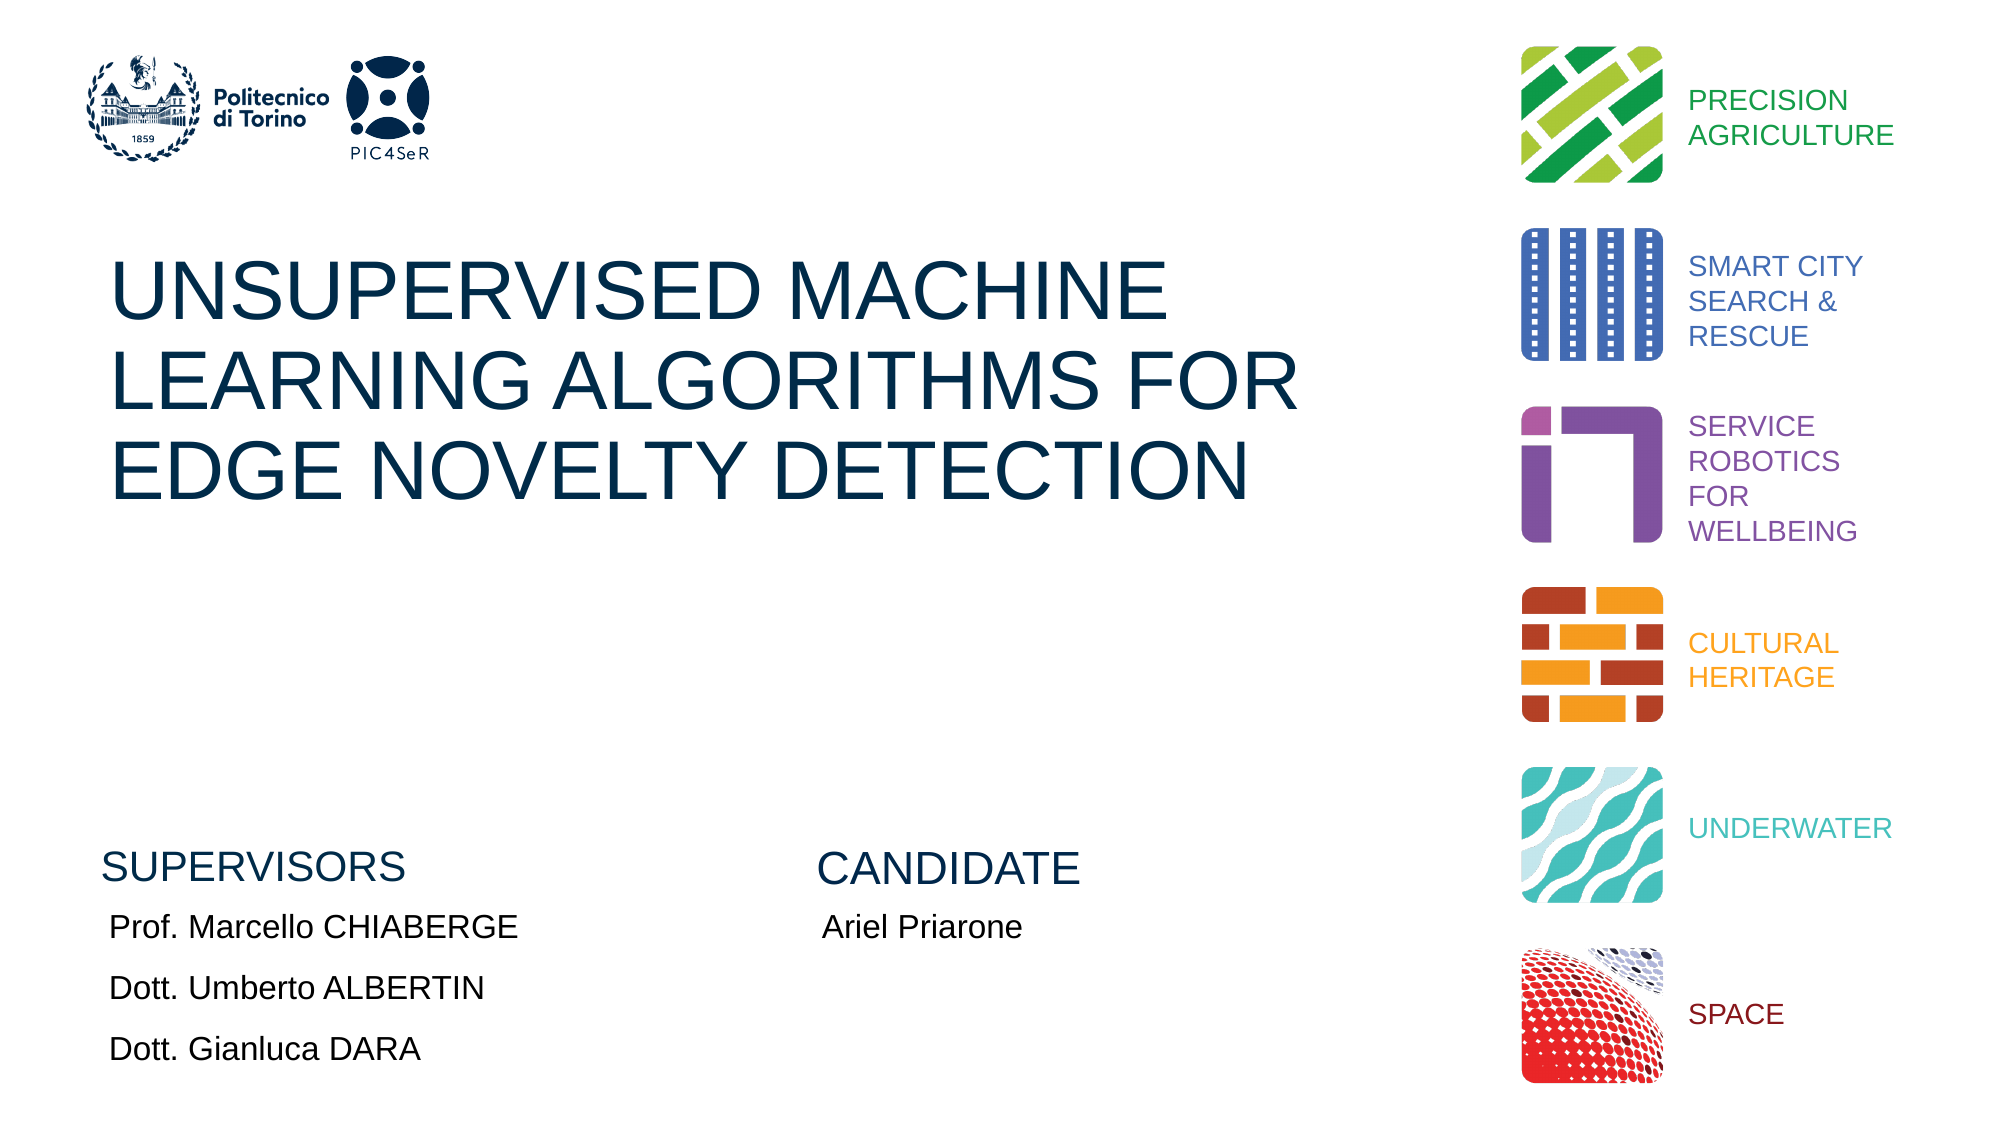

# UNSUPERVISED MACHINE LEARNING ALGORITHMS FOR EDGE NOVELTY DETECTION
Prof. Marcello CHIABERGE
Dott. Umberto ALBERTIN
Dott. Gianluca DARA
Ariel Priarone